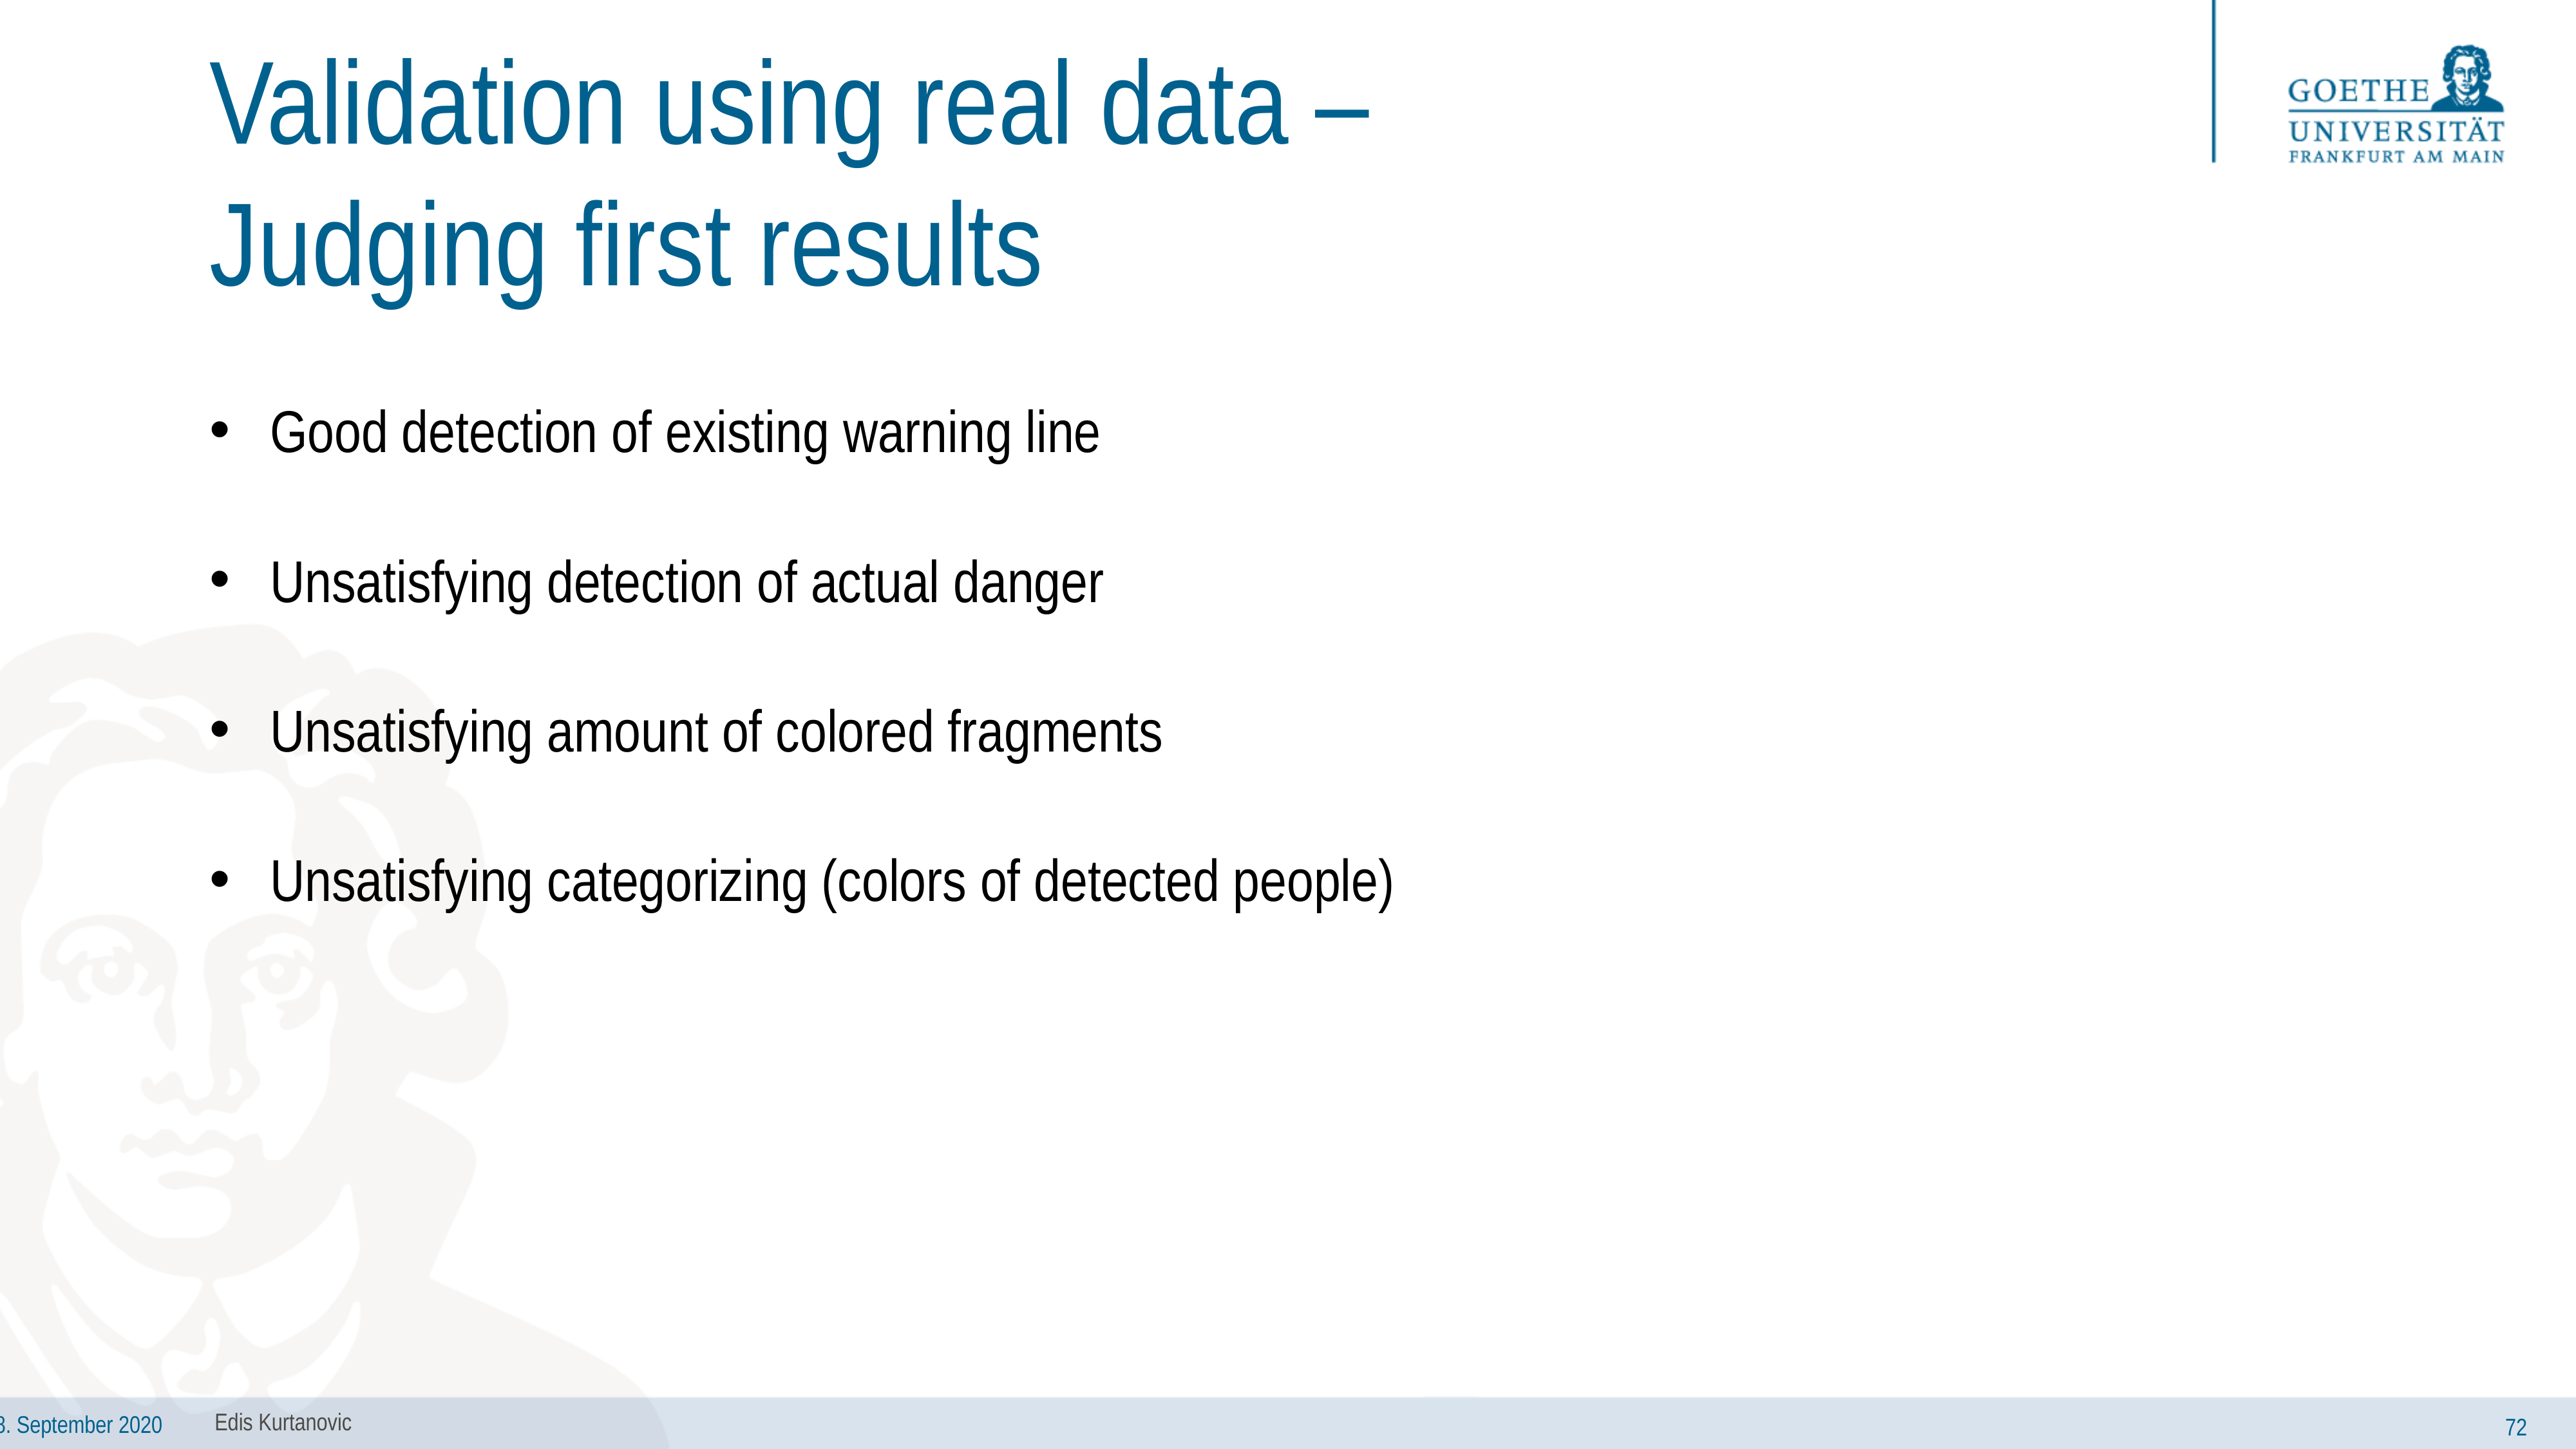

# Validation using real data – Judging first results

Good detection of existing warning line

Unsatisfying detection of actual danger

Unsatisfying amount of colored fragments

Unsatisfying categorizing (colors of detected people)
Edis Kurtanovic
72